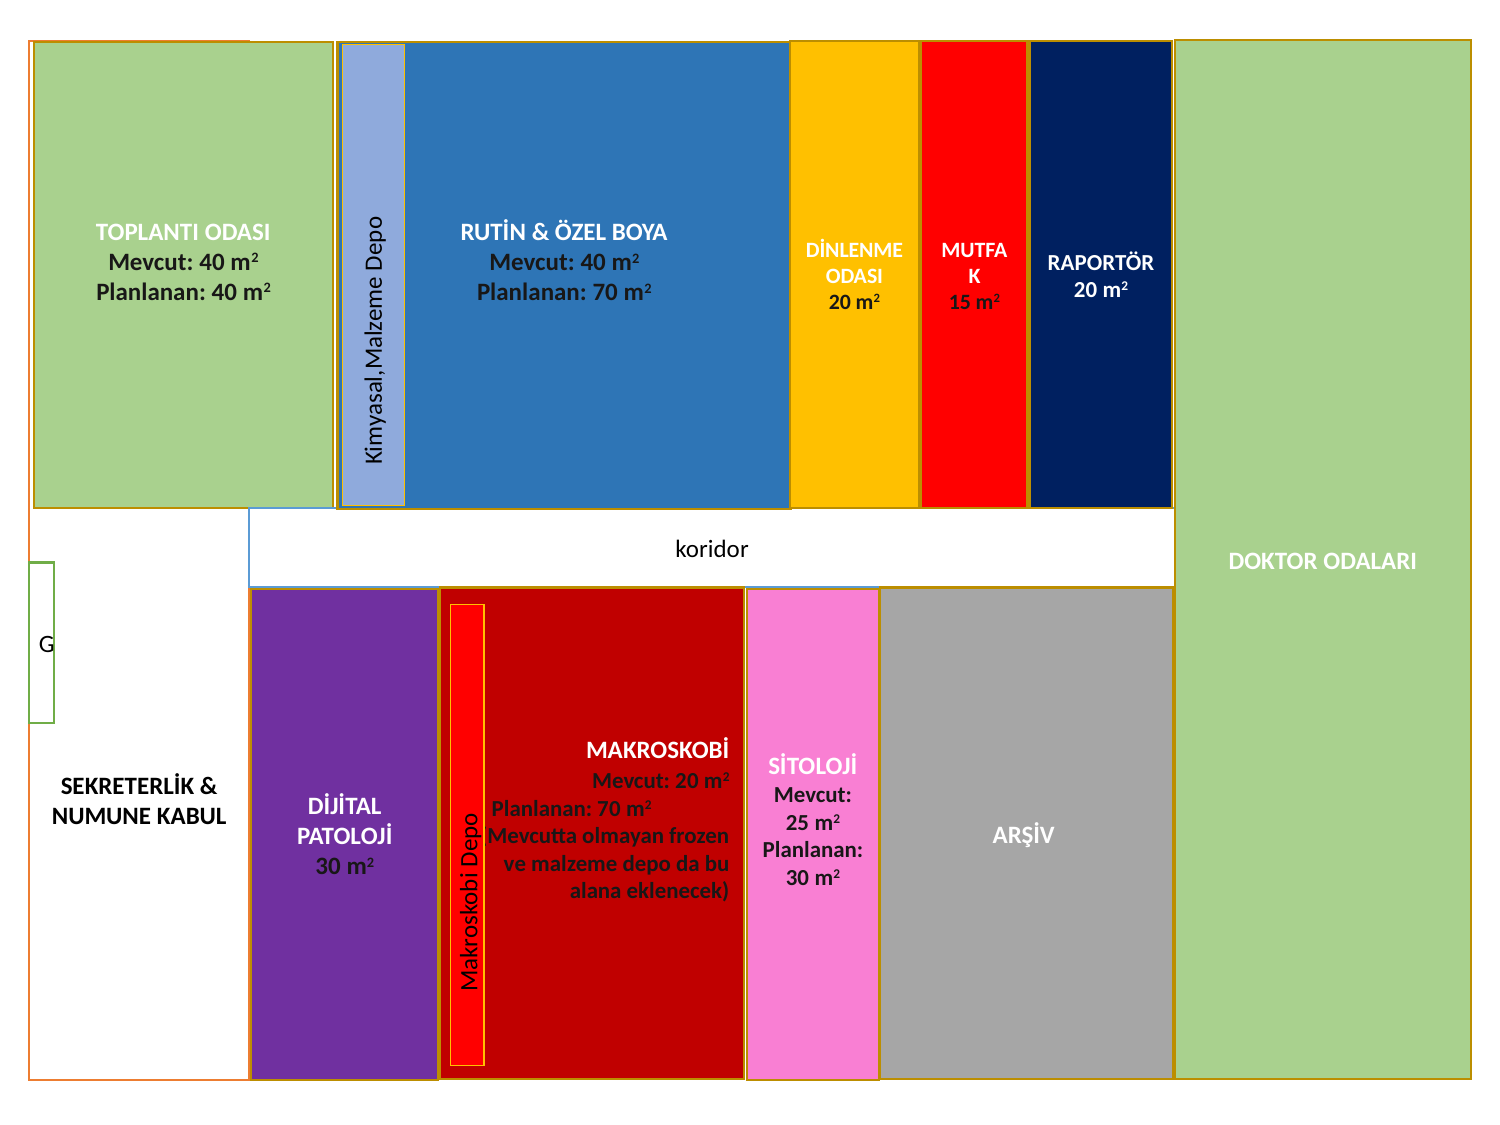

DOKTOR ODALARI

SEKRETERLİK & NUMUNE KABUL
DİNLENME ODASI
20 m2
MUTFAK
15 m2
RAPORTÖR
20 m2
TOPLANTI ODASI
Mevcut: 40 m2
Planlanan: 40 m2

RUTİN & ÖZEL BOYA
Mevcut: 40 m2
Planlanan: 70 m2

Kimyasal,Malzeme Depo
koridor
G
ARŞİV
   MAKROSKOBİ
    Mevcut: 20 m2
            Planlanan: 70 m2                              (Mevcutta olmayan frozen ve malzeme depo da bu alana eklenecek)

DİJİTAL PATOLOJİ
30 m2
SİTOLOJİ
Mevcut: 25 m2
Planlanan: 30 m2

Makroskobi Depo